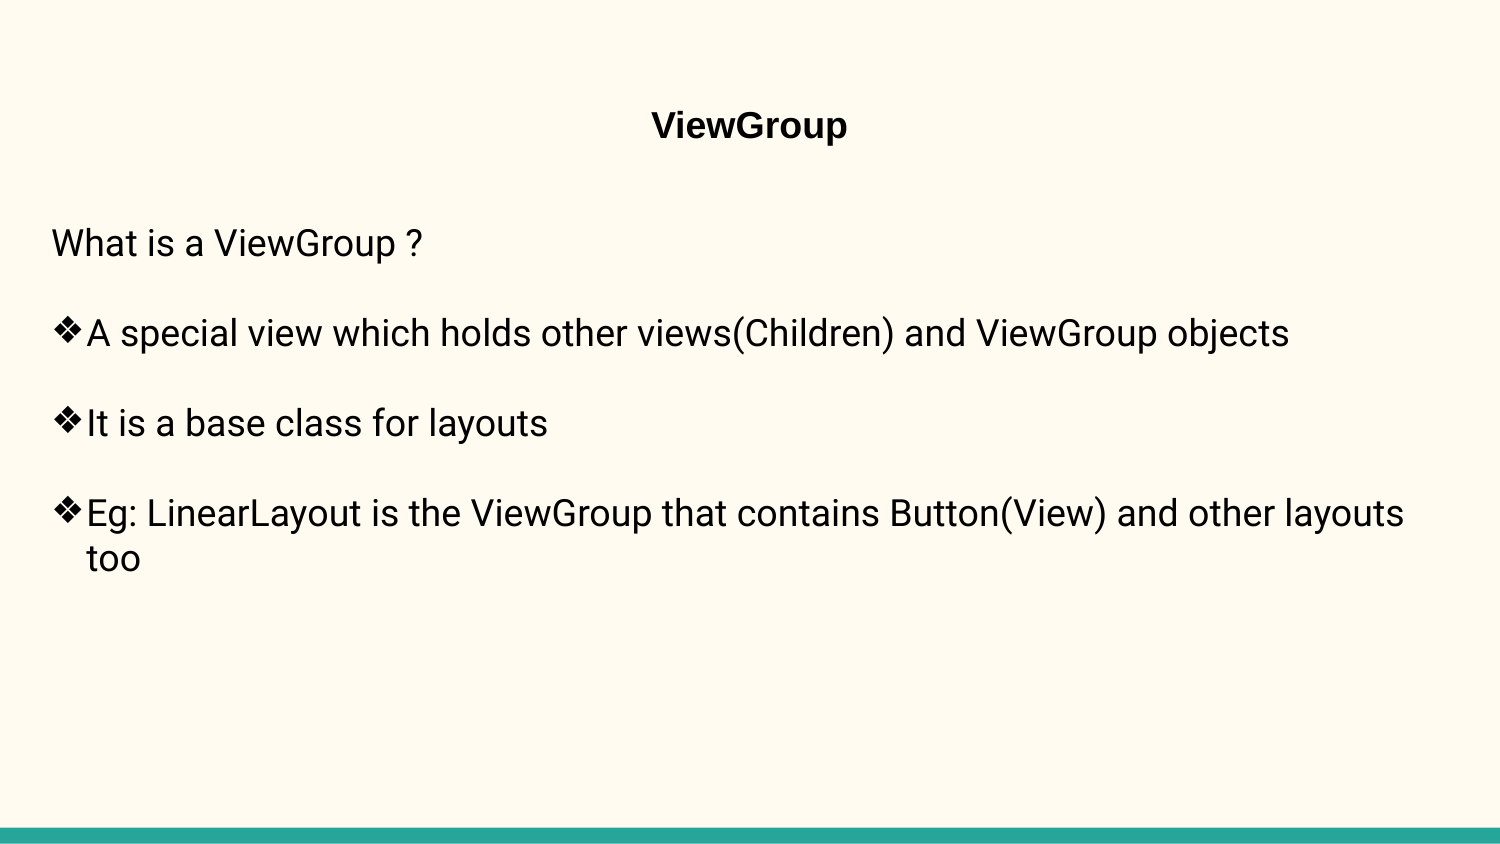

ViewGroup

What is a ViewGroup ?

A special view which holds other views(Children) and ViewGroup objects

It is a base class for layouts

Eg: LinearLayout is the ViewGroup that contains Button(View) and other layouts too